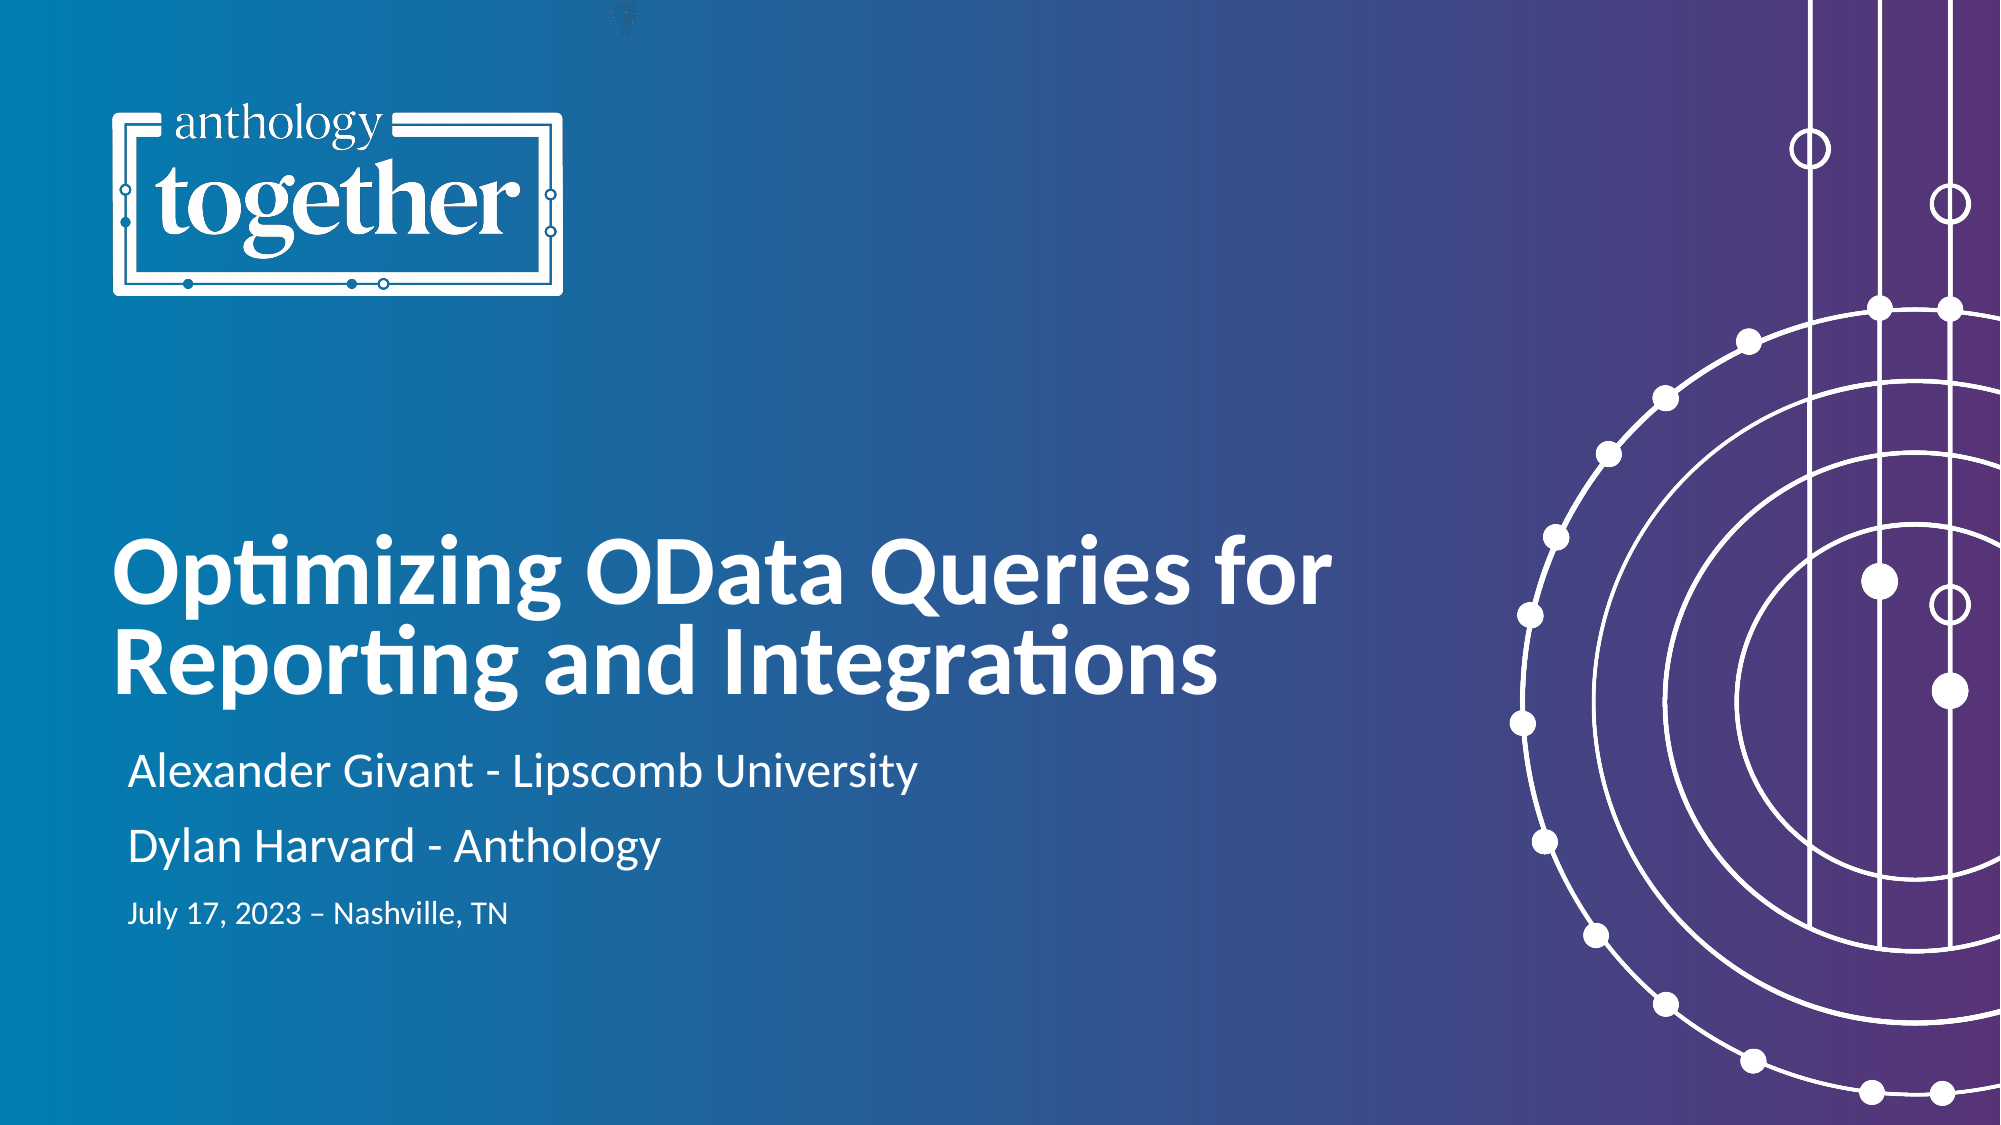

# Optimizing OData Queries for Reporting and Integrations
Alexander Givant - Lipscomb University
Dylan Harvard - Anthology
July 17, 2023 – Nashville, TN